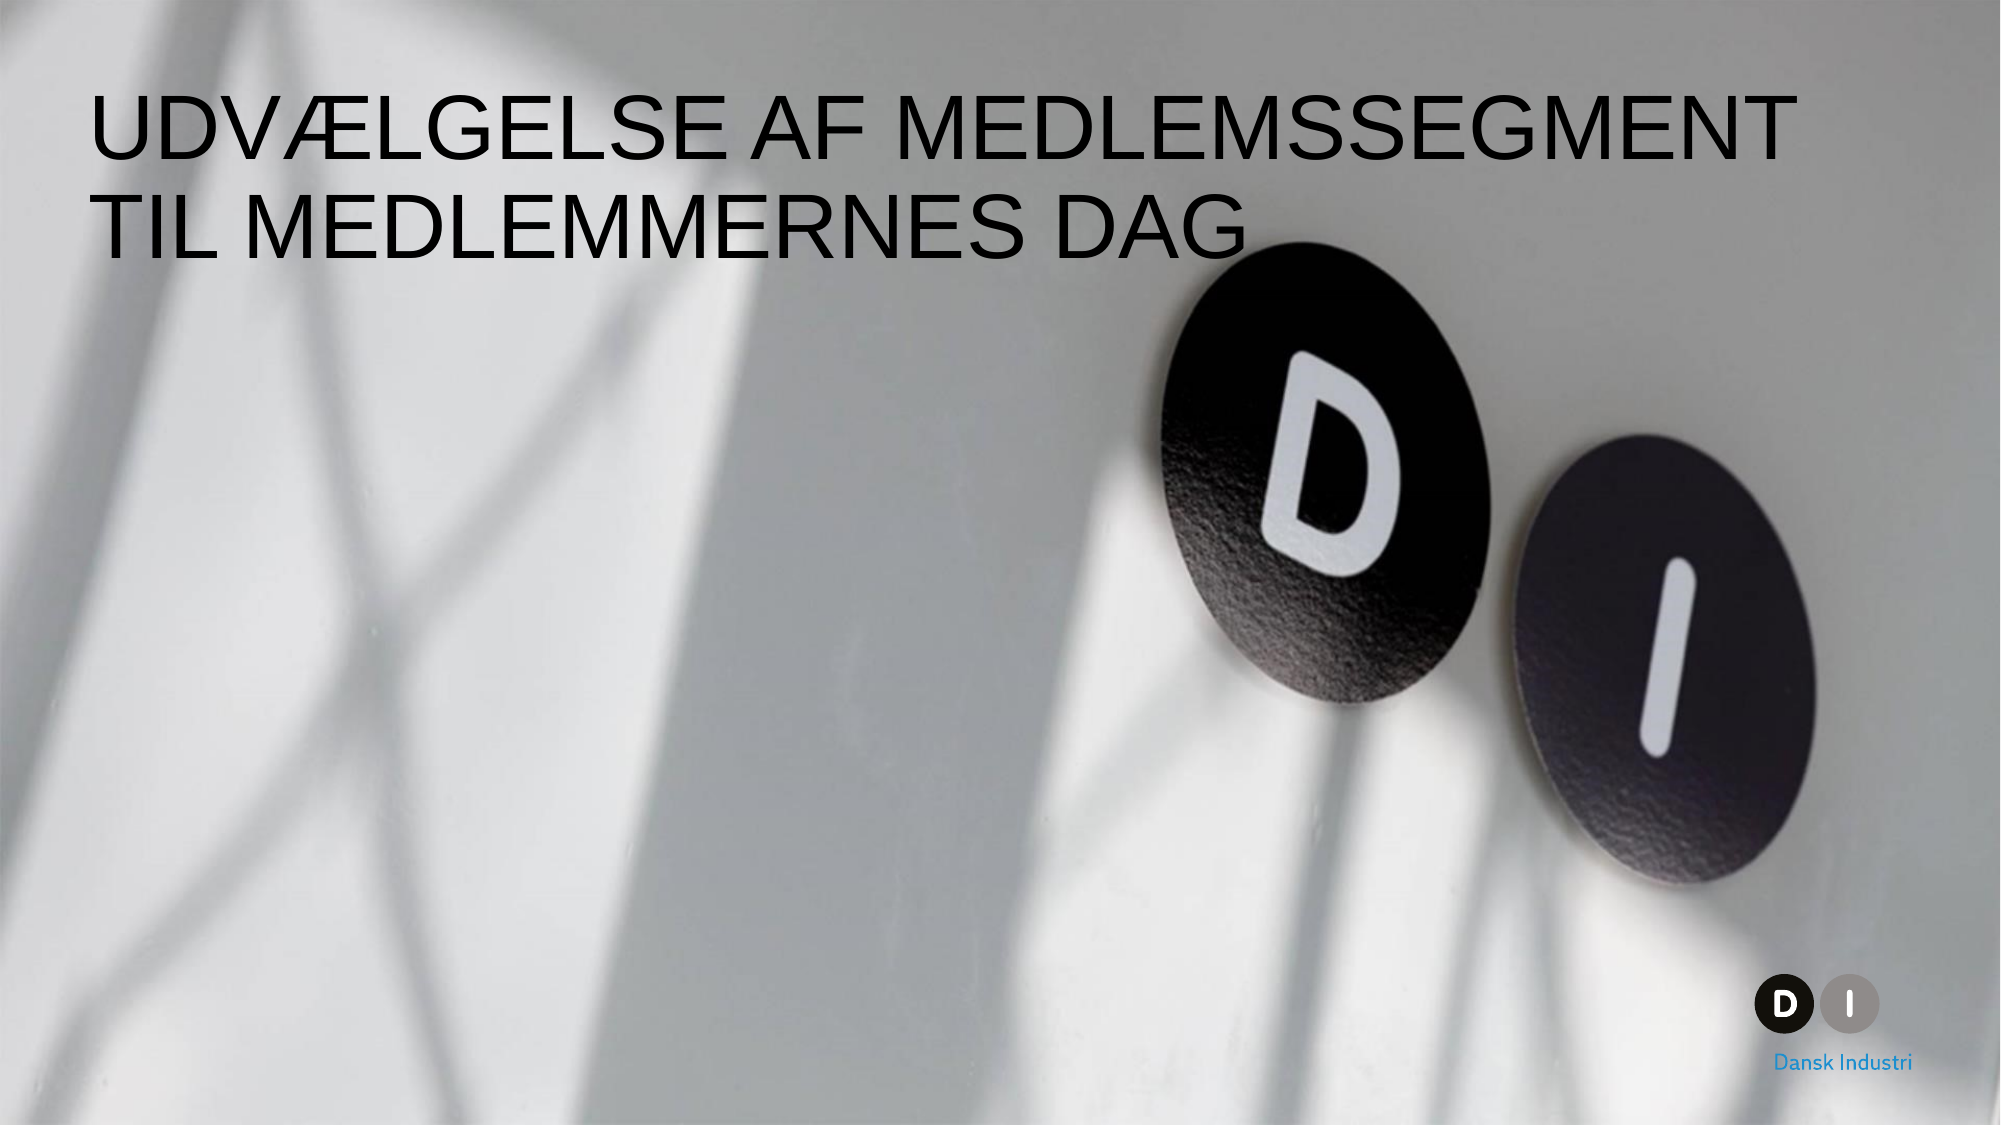

# Udvælgelse af medlemssegment til medlemmernes dag